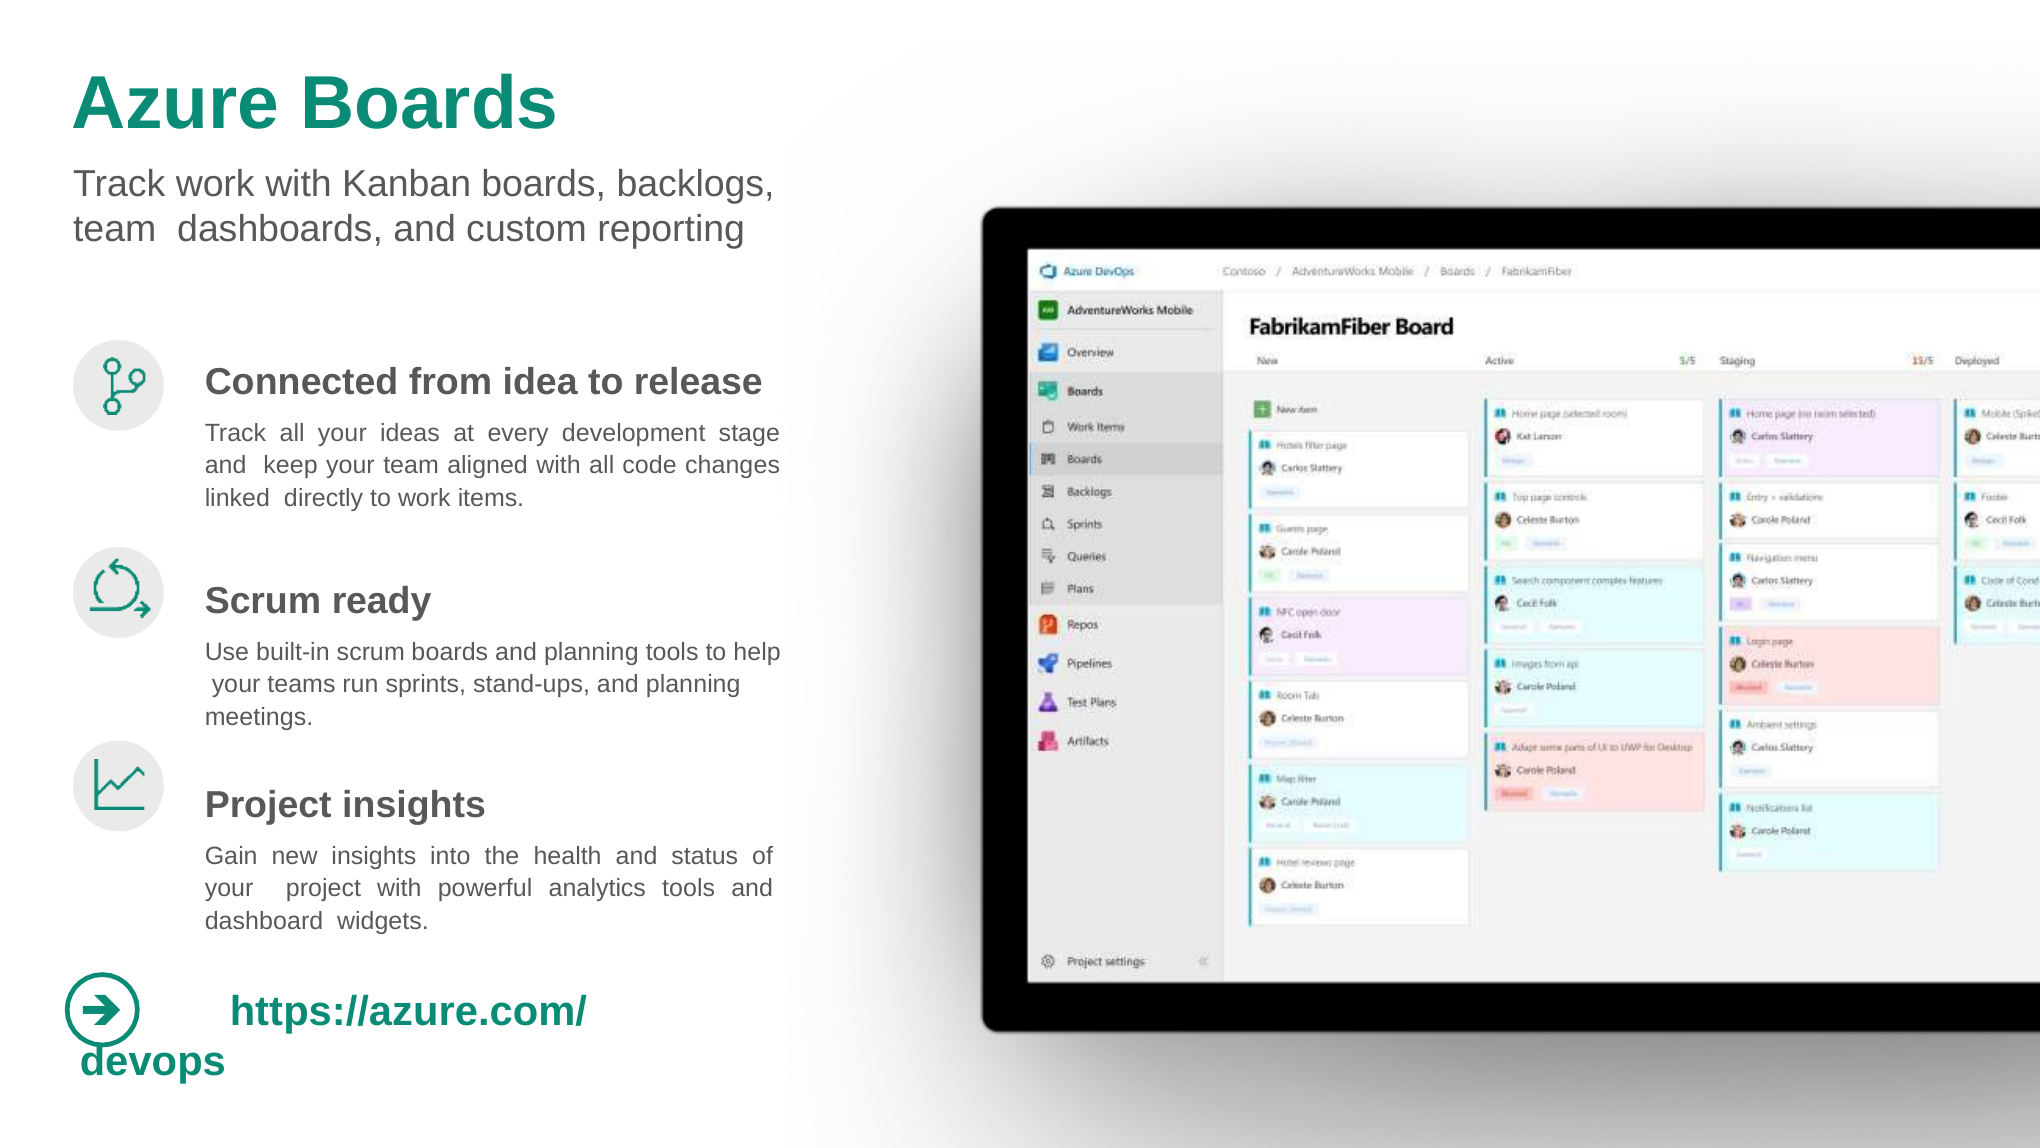

# Azure Boards
Track work with Kanban boards, backlogs, team  dashboards, and custom reporting

Connected from idea to release
Track all your ideas at every development stage and  keep your team aligned with all code changes linked  directly to work items.

Scrum ready
Use built-in scrum boards and planning tools to help  your teams run sprints, stand-ups, and planning  meetings.

Project insights
Gain new insights into the health and status of your  project with powerful analytics tools and dashboard  widgets.

🡺	https://azure.com/devops